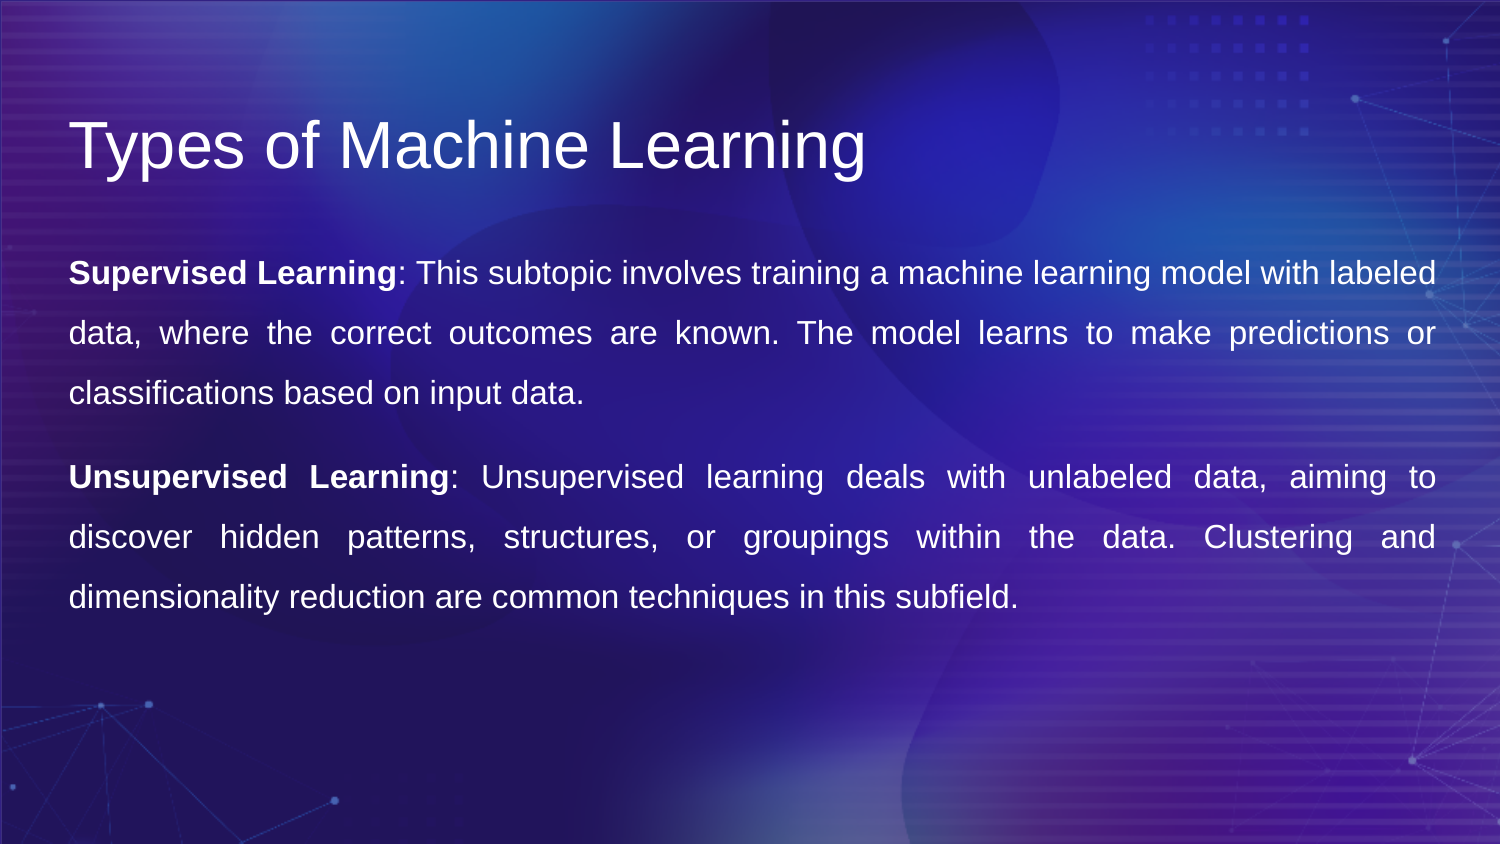

Types of Machine Learning
Supervised Learning: This subtopic involves training a machine learning model with labeled data, where the correct outcomes are known. The model learns to make predictions or classifications based on input data.
Unsupervised Learning: Unsupervised learning deals with unlabeled data, aiming to discover hidden patterns, structures, or groupings within the data. Clustering and dimensionality reduction are common techniques in this subfield.